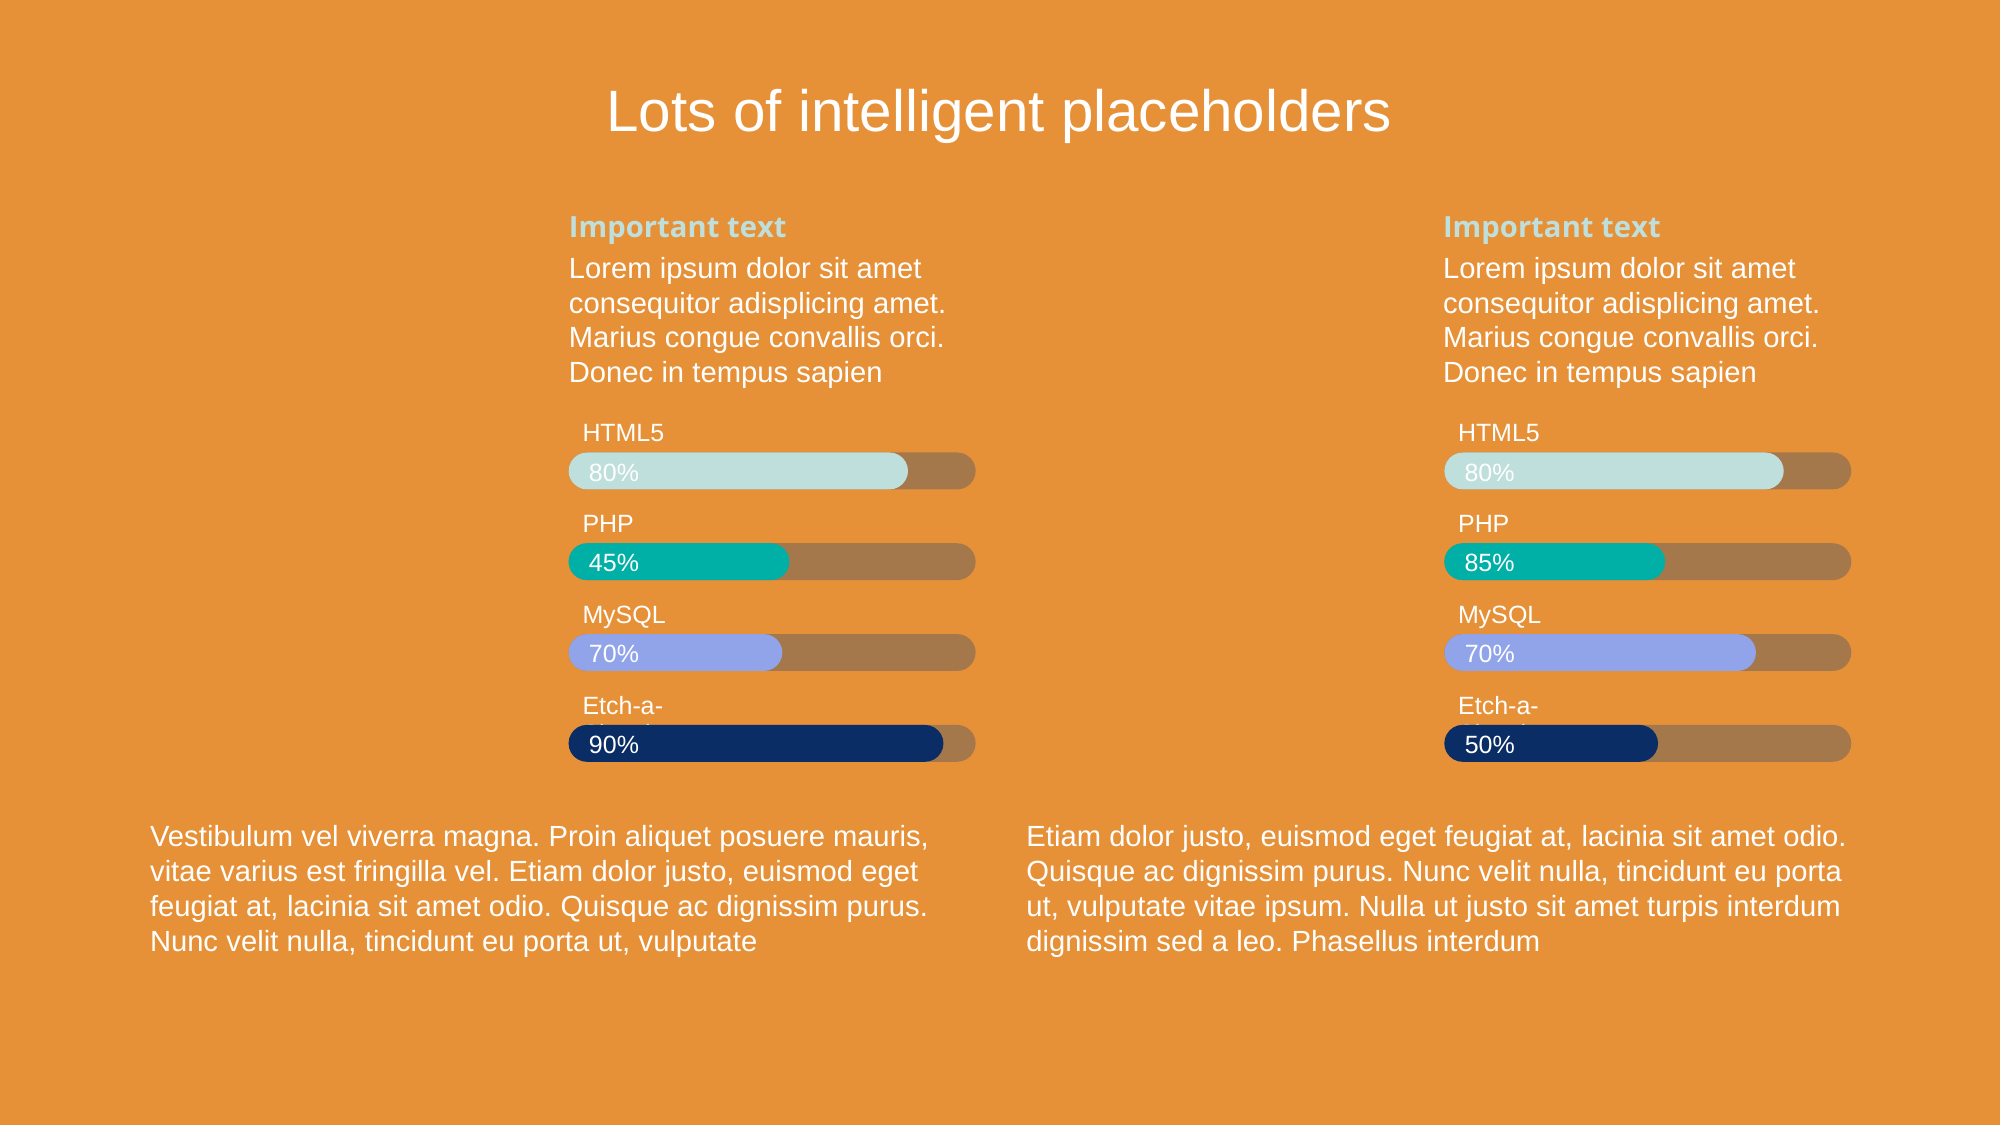

# Lots of intelligent placeholders

Important text
Lorem ipsum dolor sit amet consequitor adisplicing amet. Marius congue convallis orci. Donec in tempus sapien

Important text
Lorem ipsum dolor sit amet consequitor adisplicing amet. Marius congue convallis orci. Donec in tempus sapien

HTML5
HTML5

80%
80%
PHP
PHP

45%
85%
MySQL
MySQL
70%
70%
Etch-a-Sketch
Etch-a-Sketch
90%
50%
Vestibulum vel viverra magna. Proin aliquet posuere mauris, vitae varius est fringilla vel. Etiam dolor justo, euismod eget feugiat at, lacinia sit amet odio. Quisque ac dignissim purus. Nunc velit nulla, tincidunt eu porta ut, vulputate
Etiam dolor justo, euismod eget feugiat at, lacinia sit amet odio. Quisque ac dignissim purus. Nunc velit nulla, tincidunt eu porta ut, vulputate vitae ipsum. Nulla ut justo sit amet turpis interdum dignissim sed a leo. Phasellus interdum